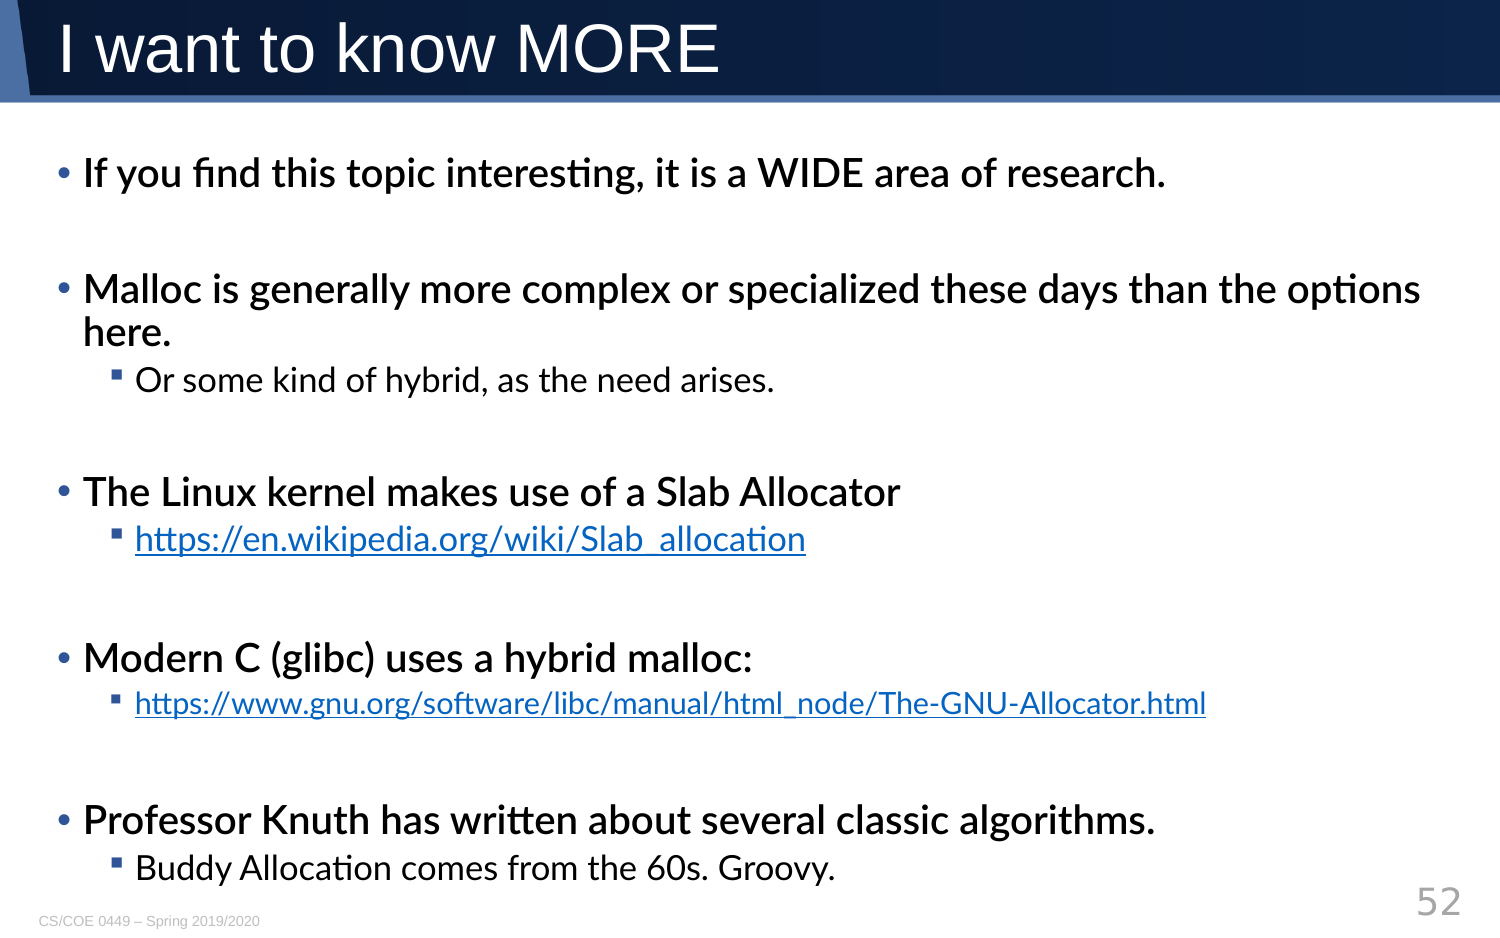

# I want to know MORE
If you find this topic interesting, it is a WIDE area of research.

Malloc is generally more complex or specialized these days than the options here.
Or some kind of hybrid, as the need arises.

The Linux kernel makes use of a Slab Allocator
https://en.wikipedia.org/wiki/Slab_allocation

Modern C (glibc) uses a hybrid malloc:
https://www.gnu.org/software/libc/manual/html_node/The-GNU-Allocator.html

Professor Knuth has written about several classic algorithms.
Buddy Allocation comes from the 60s. Groovy.
52
CS/COE 0449 – Spring 2019/2020